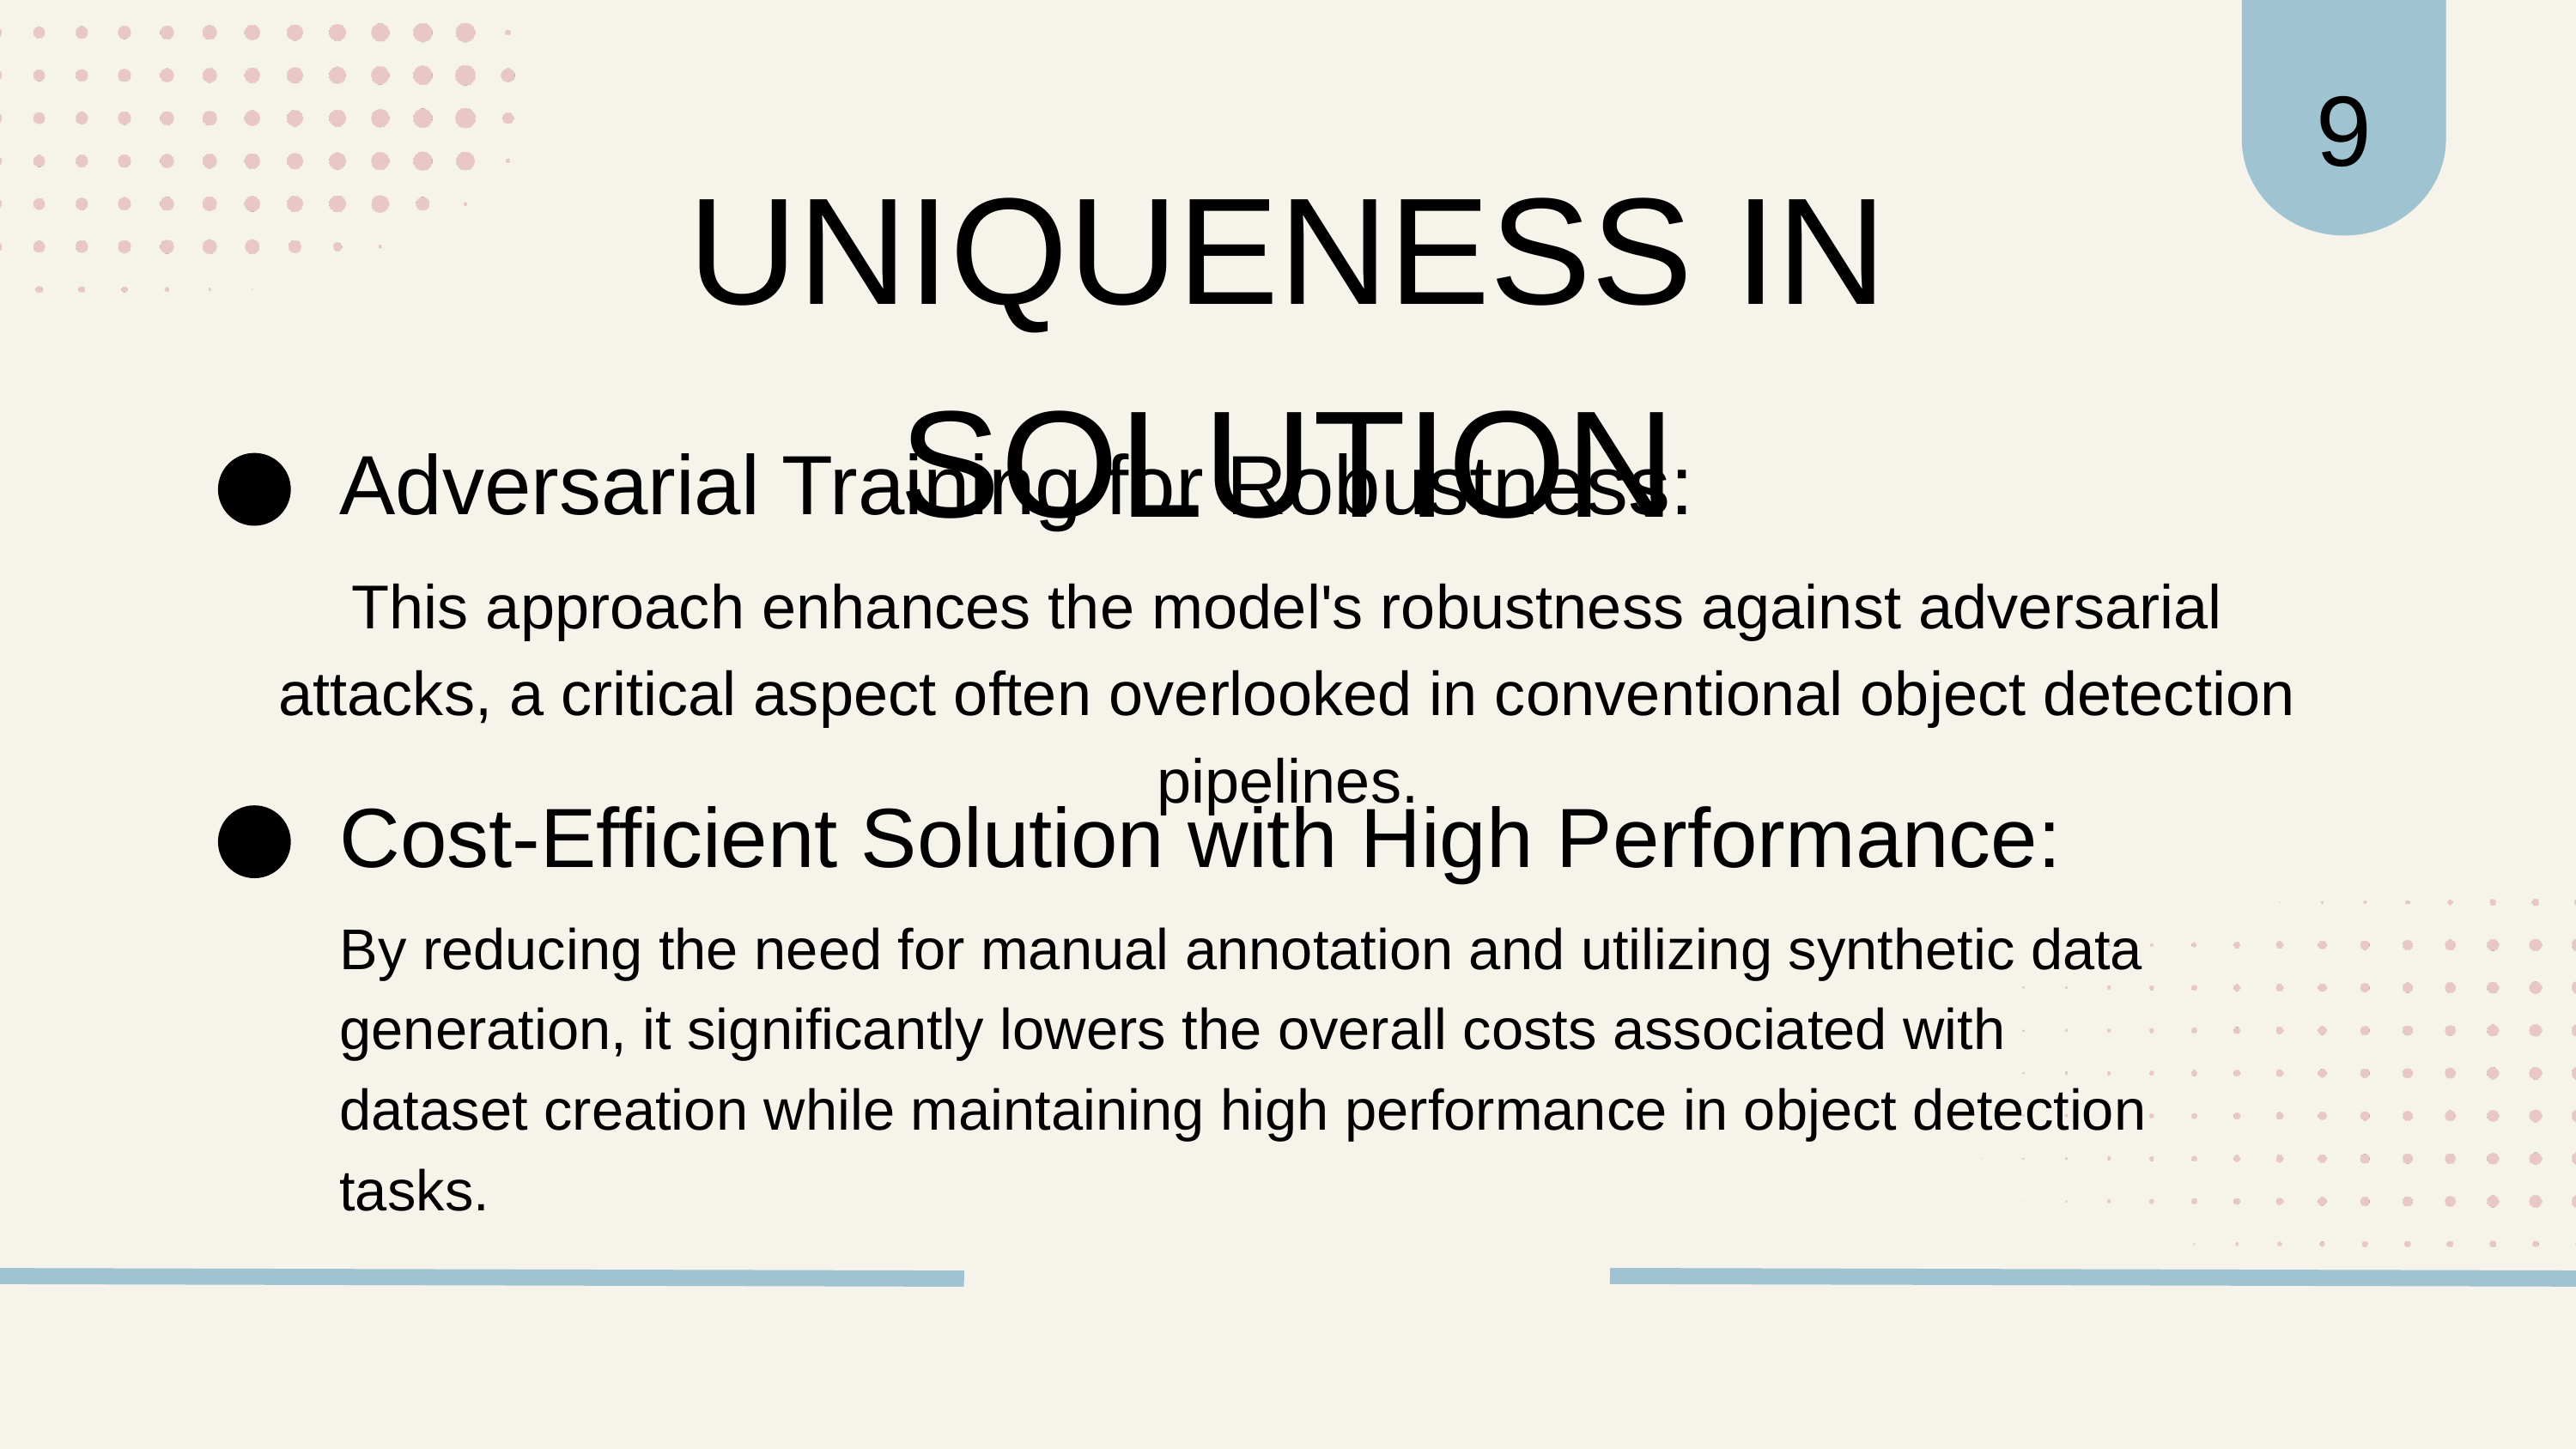

9

UNIQUENESS IN SOLUTION
Adversarial Training for Robustness:

This approach enhances the model's robustness against adversarial attacks, a critical aspect often overlooked in conventional object detection pipelines.
Cost-Efficient Solution with High Performance:

By reducing the need for manual annotation and utilizing synthetic data generation, it significantly lowers the overall costs associated with dataset creation while maintaining high performance in object detection tasks.